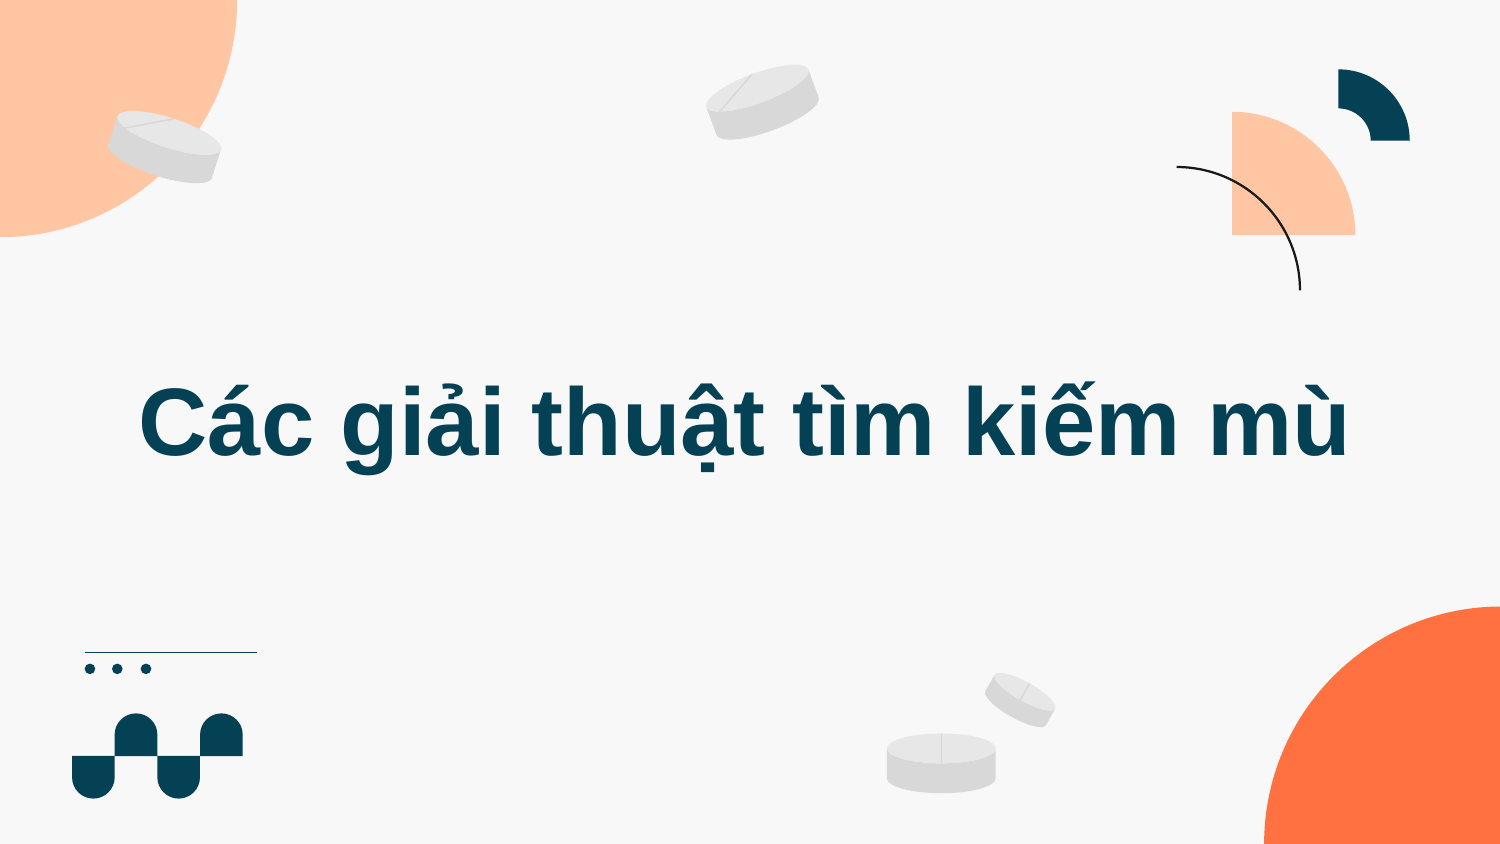

# Các giải thuật tìm kiếm mù